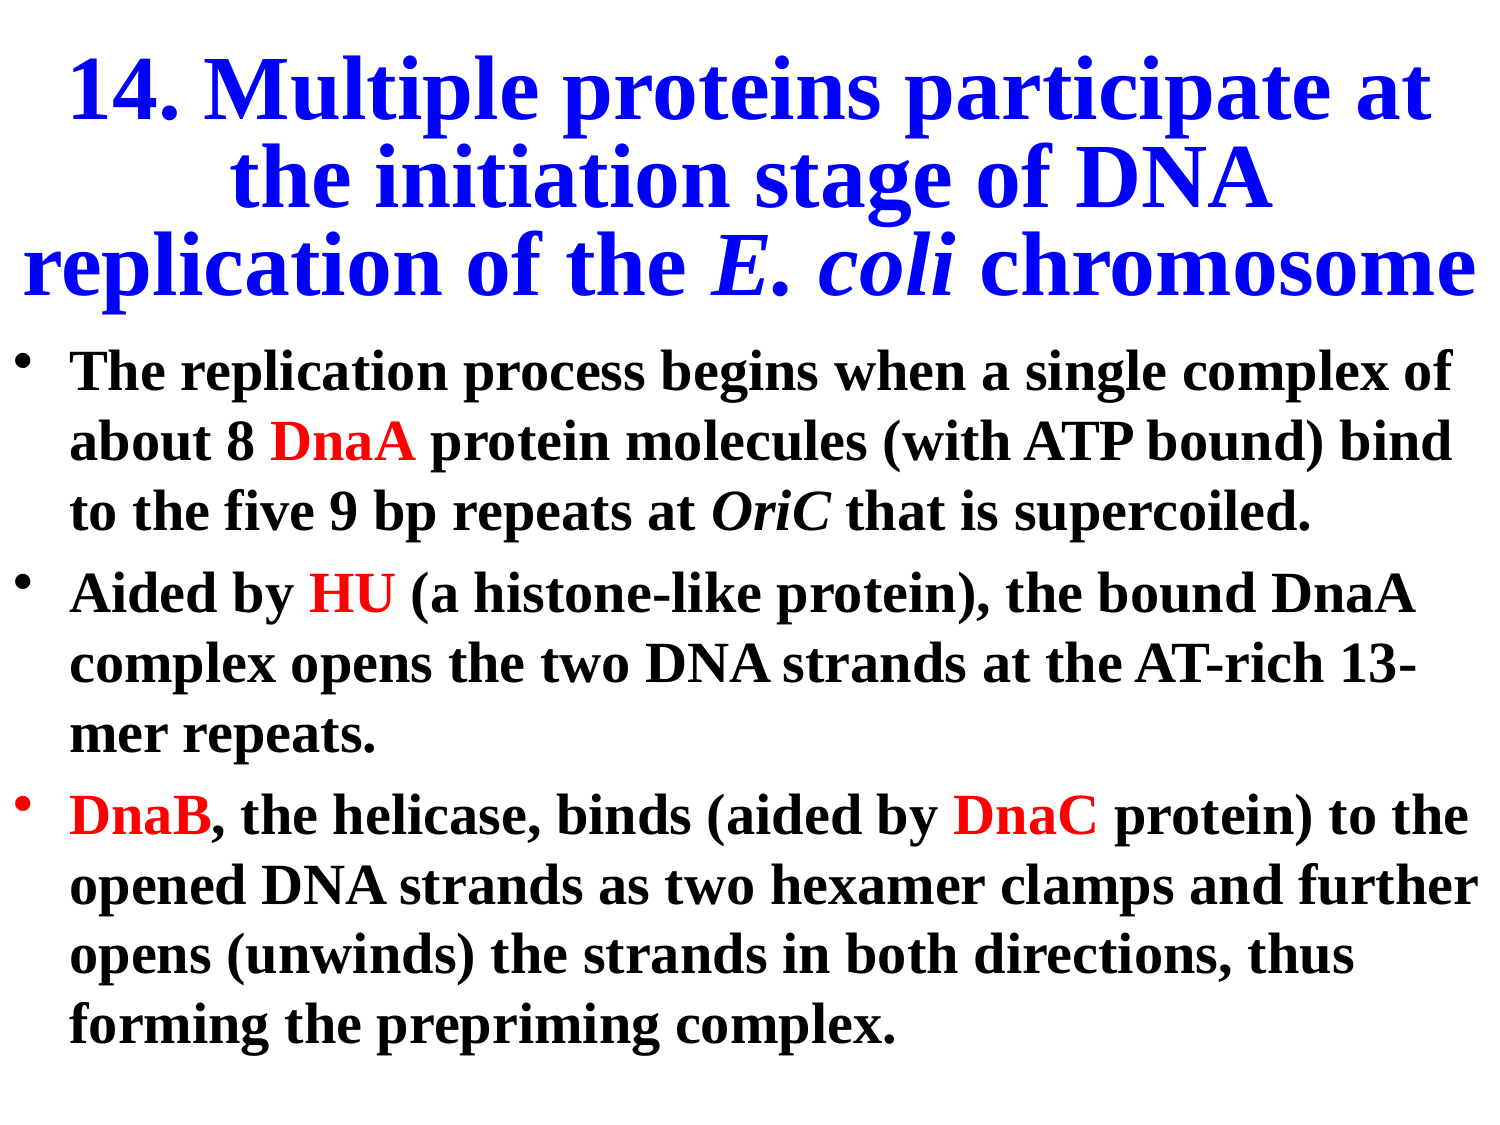

# 14. Multiple proteins participate at the initiation stage of DNA replication of the E. coli chromosome
The replication process begins when a single complex of about 8 DnaA protein molecules (with ATP bound) bind to the five 9 bp repeats at OriC that is supercoiled.
Aided by HU (a histone-like protein), the bound DnaA complex opens the two DNA strands at the AT-rich 13-mer repeats.
DnaB, the helicase, binds (aided by DnaC protein) to the opened DNA strands as two hexamer clamps and further opens (unwinds) the strands in both directions, thus forming the prepriming complex.